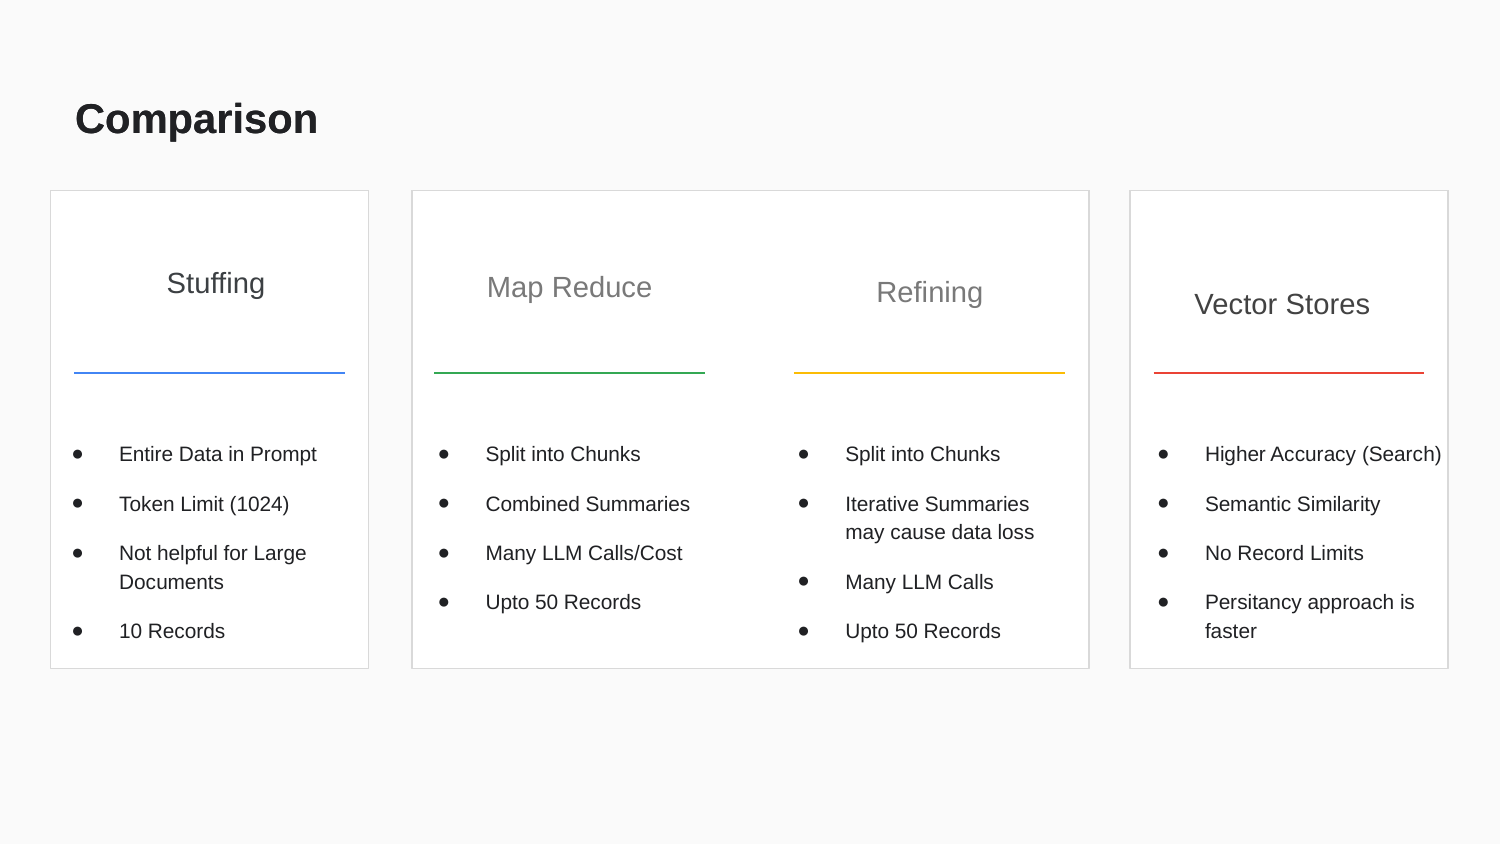

Comparison
Comparison

Stuffing
Map Reduce

Refining
Vector Stores
Lorem Ipsum
Lorem Ipsum

Lorem Ipsum
Lorem Ipsum
Entire Data in Prompt
Token Limit (1024)
Not helpful for Large Documents
10 Records
Bullets should be clear
& punchy
Single lines when possible
Bullets should be clear
& punchy
Single lines when possible
Split into Chunks
Combined Summaries
Many LLM Calls/Cost
Upto 50 Records
Bullets should be clear
& punchy
Single lines when possible
Split into Chunks
Iterative Summaries may cause data loss
Many LLM Calls
Upto 50 Records
Bullets should be clear
& punchy
Single lines when possible
Higher Accuracy (Search)
Semantic Similarity
No Record Limits
Persitancy approach is faster